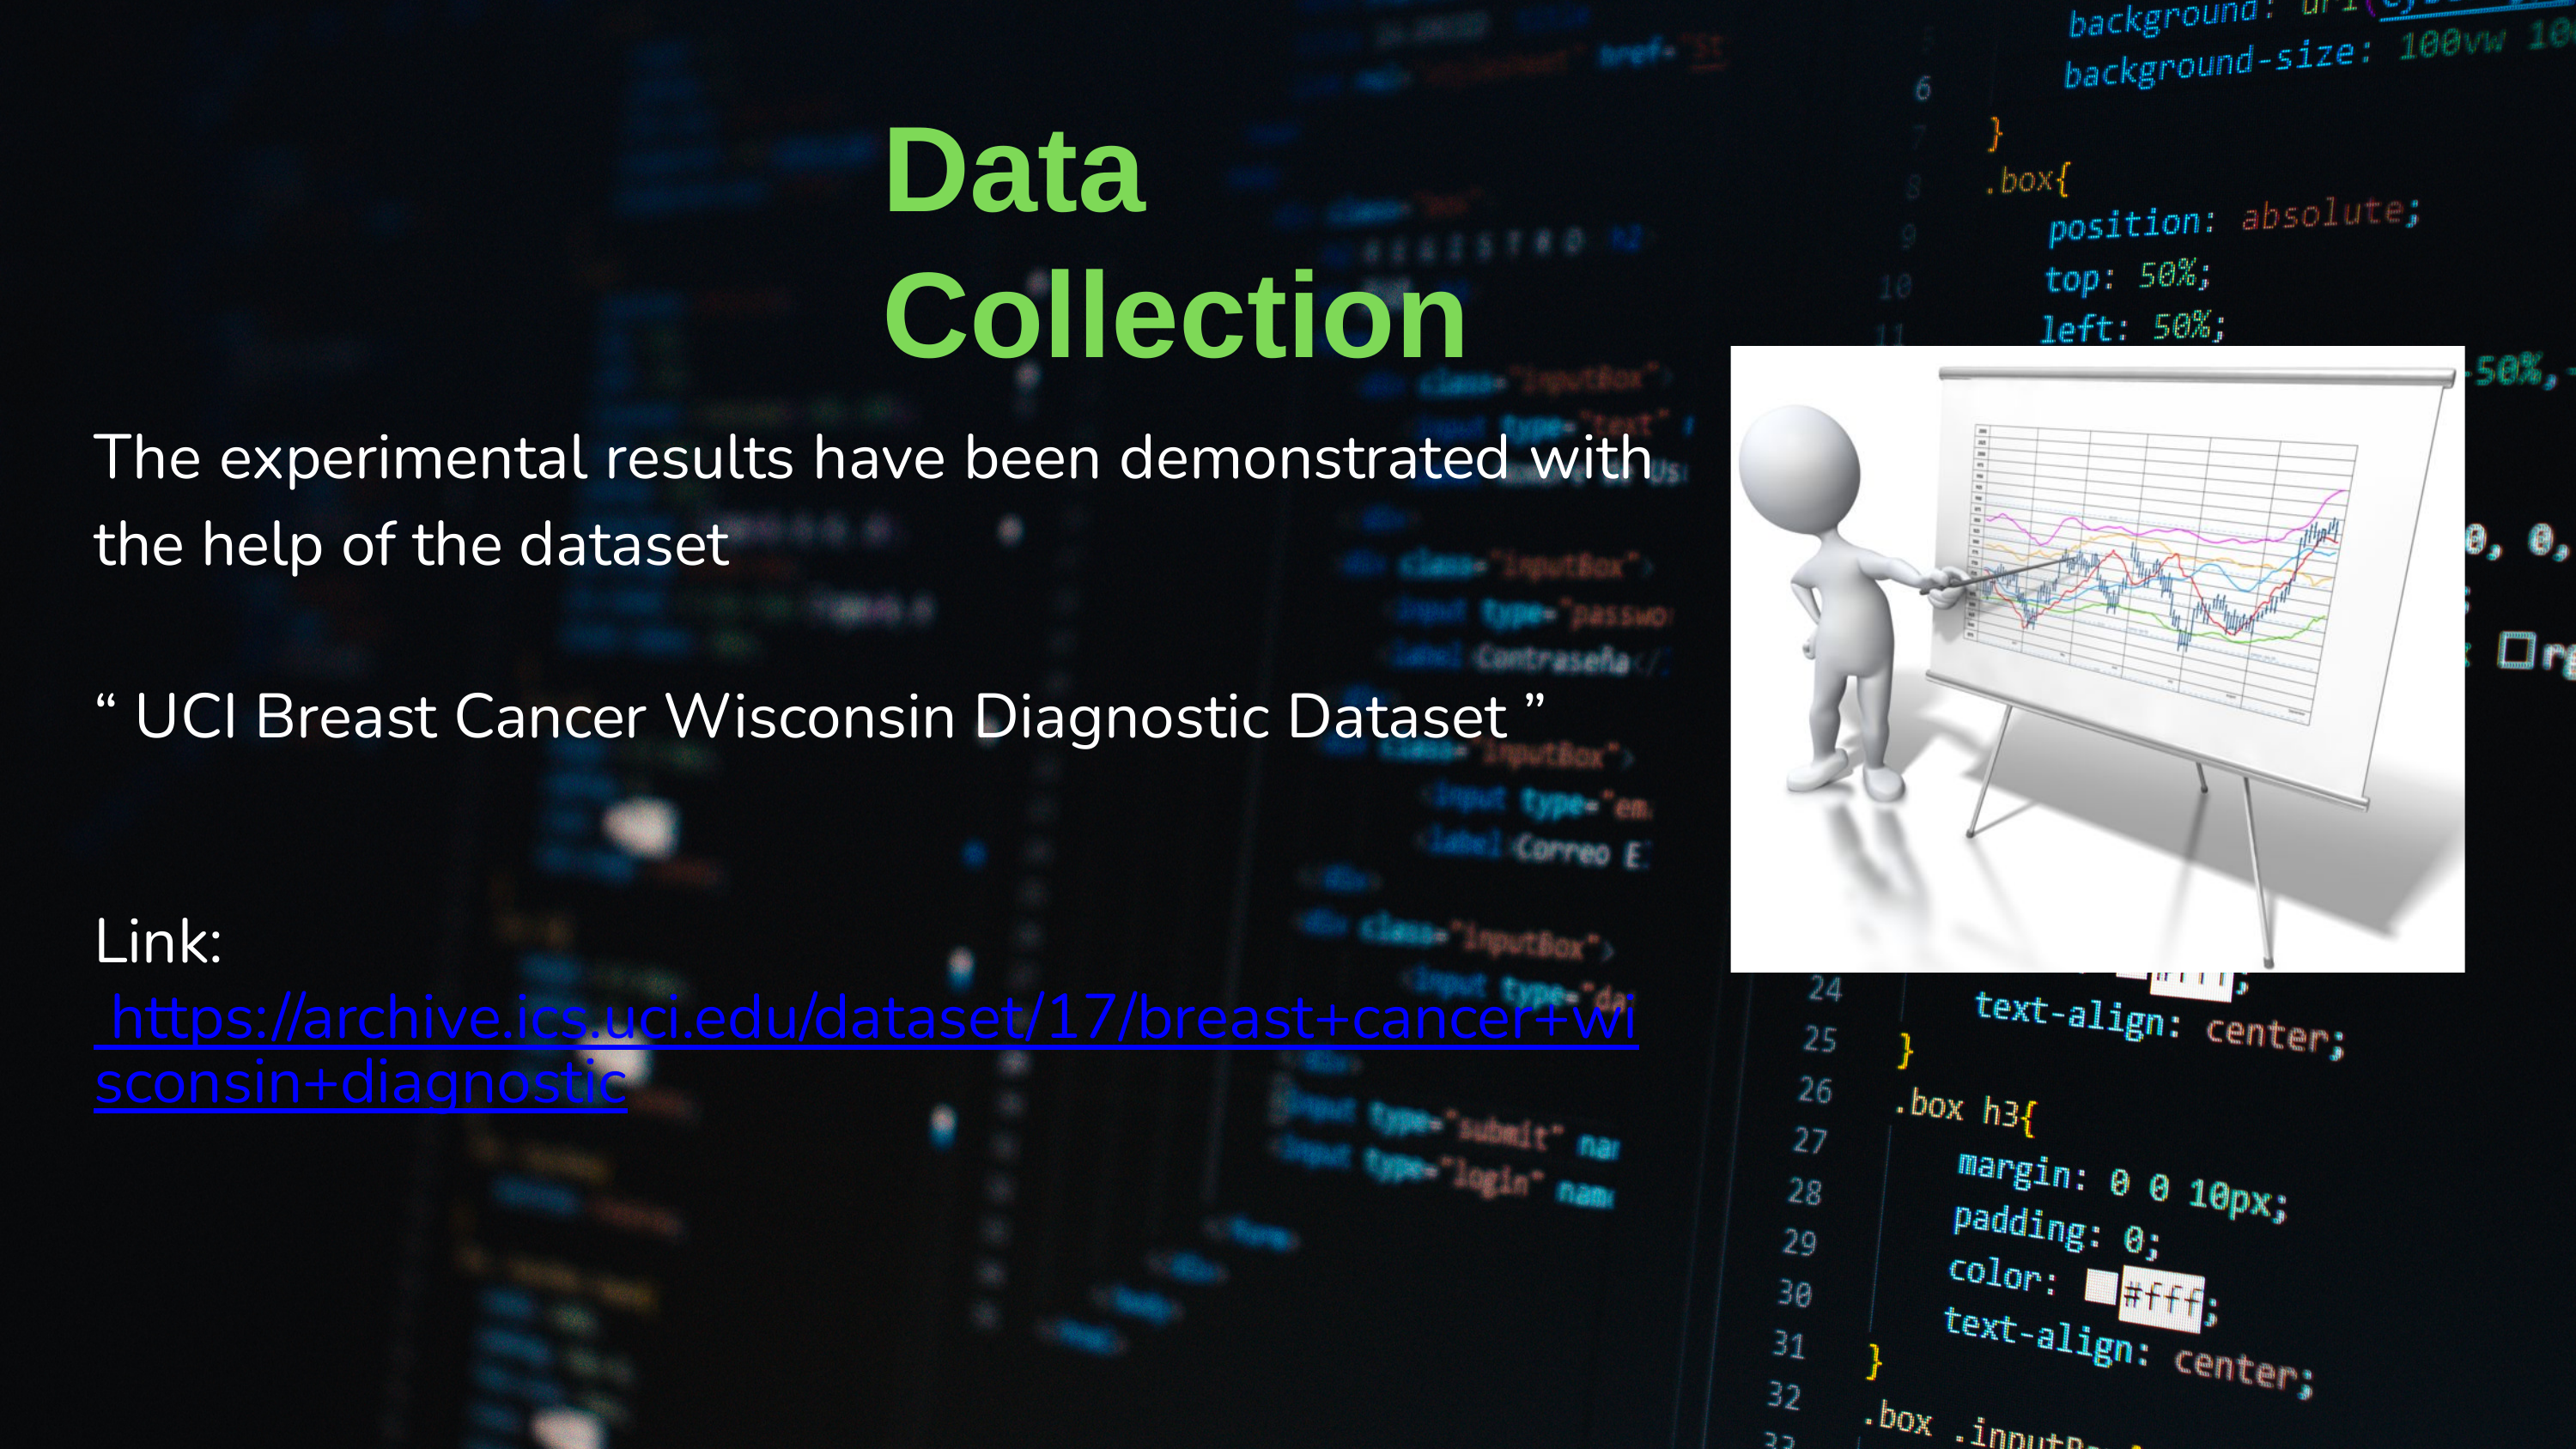

Data Collection

The experimental results have been demonstrated with the help of the dataset

“ UCI Breast Cancer Wisconsin Diagnostic Dataset ”

Link: https://archive.ics.uci.edu/dataset/17/breast+cancer+wisconsin+diagnostic